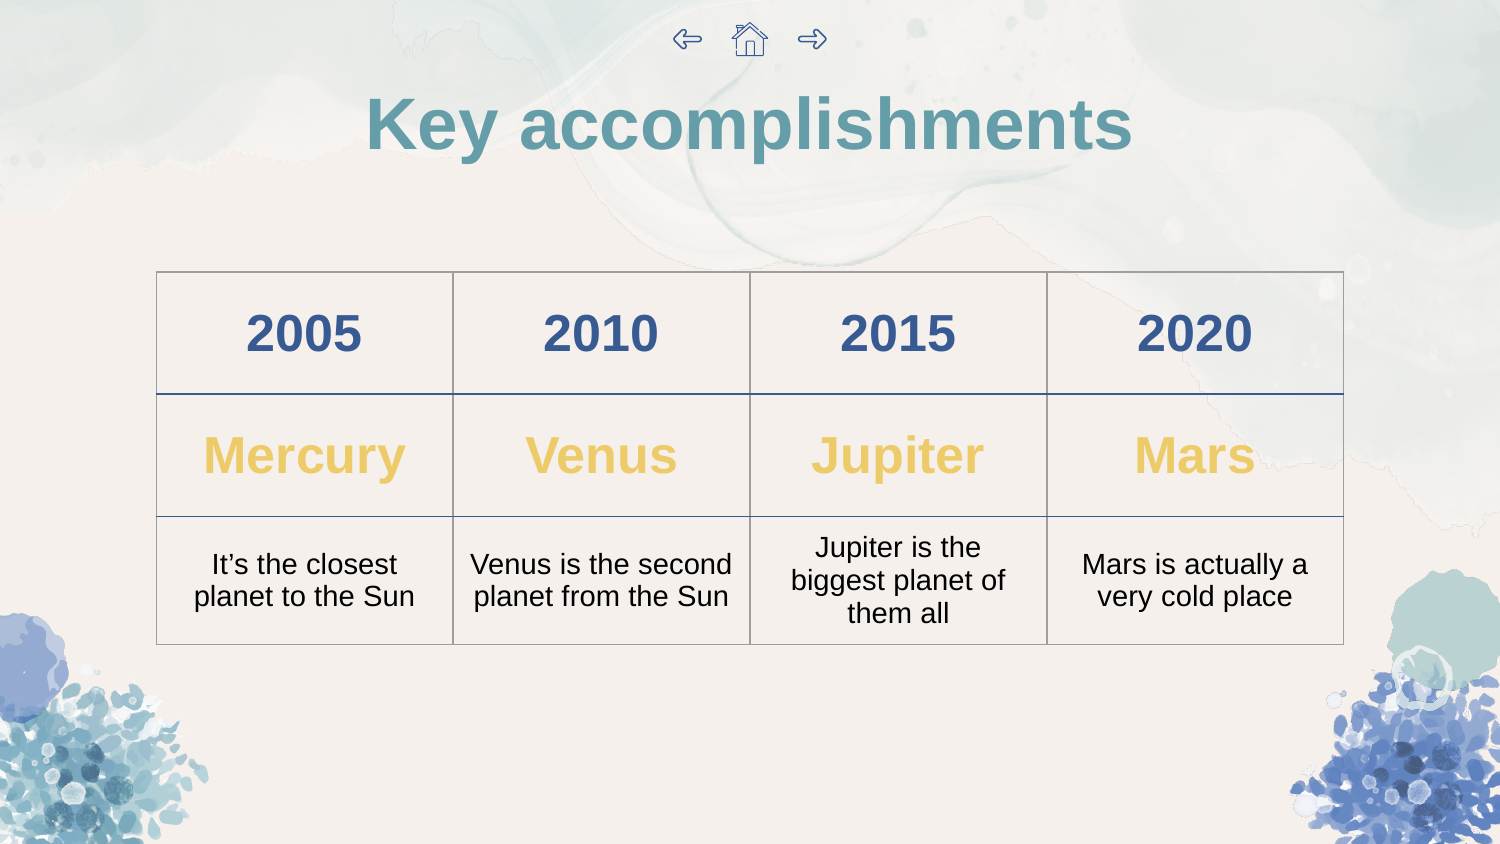

# Key accomplishments
| 2005 | 2010 | 2015 | 2020 |
| --- | --- | --- | --- |
| Mercury | Venus | Jupiter | Mars |
| It’s the closest planet to the Sun | Venus is the second planet from the Sun | Jupiter is the biggest planet of them all | Mars is actually a very cold place |